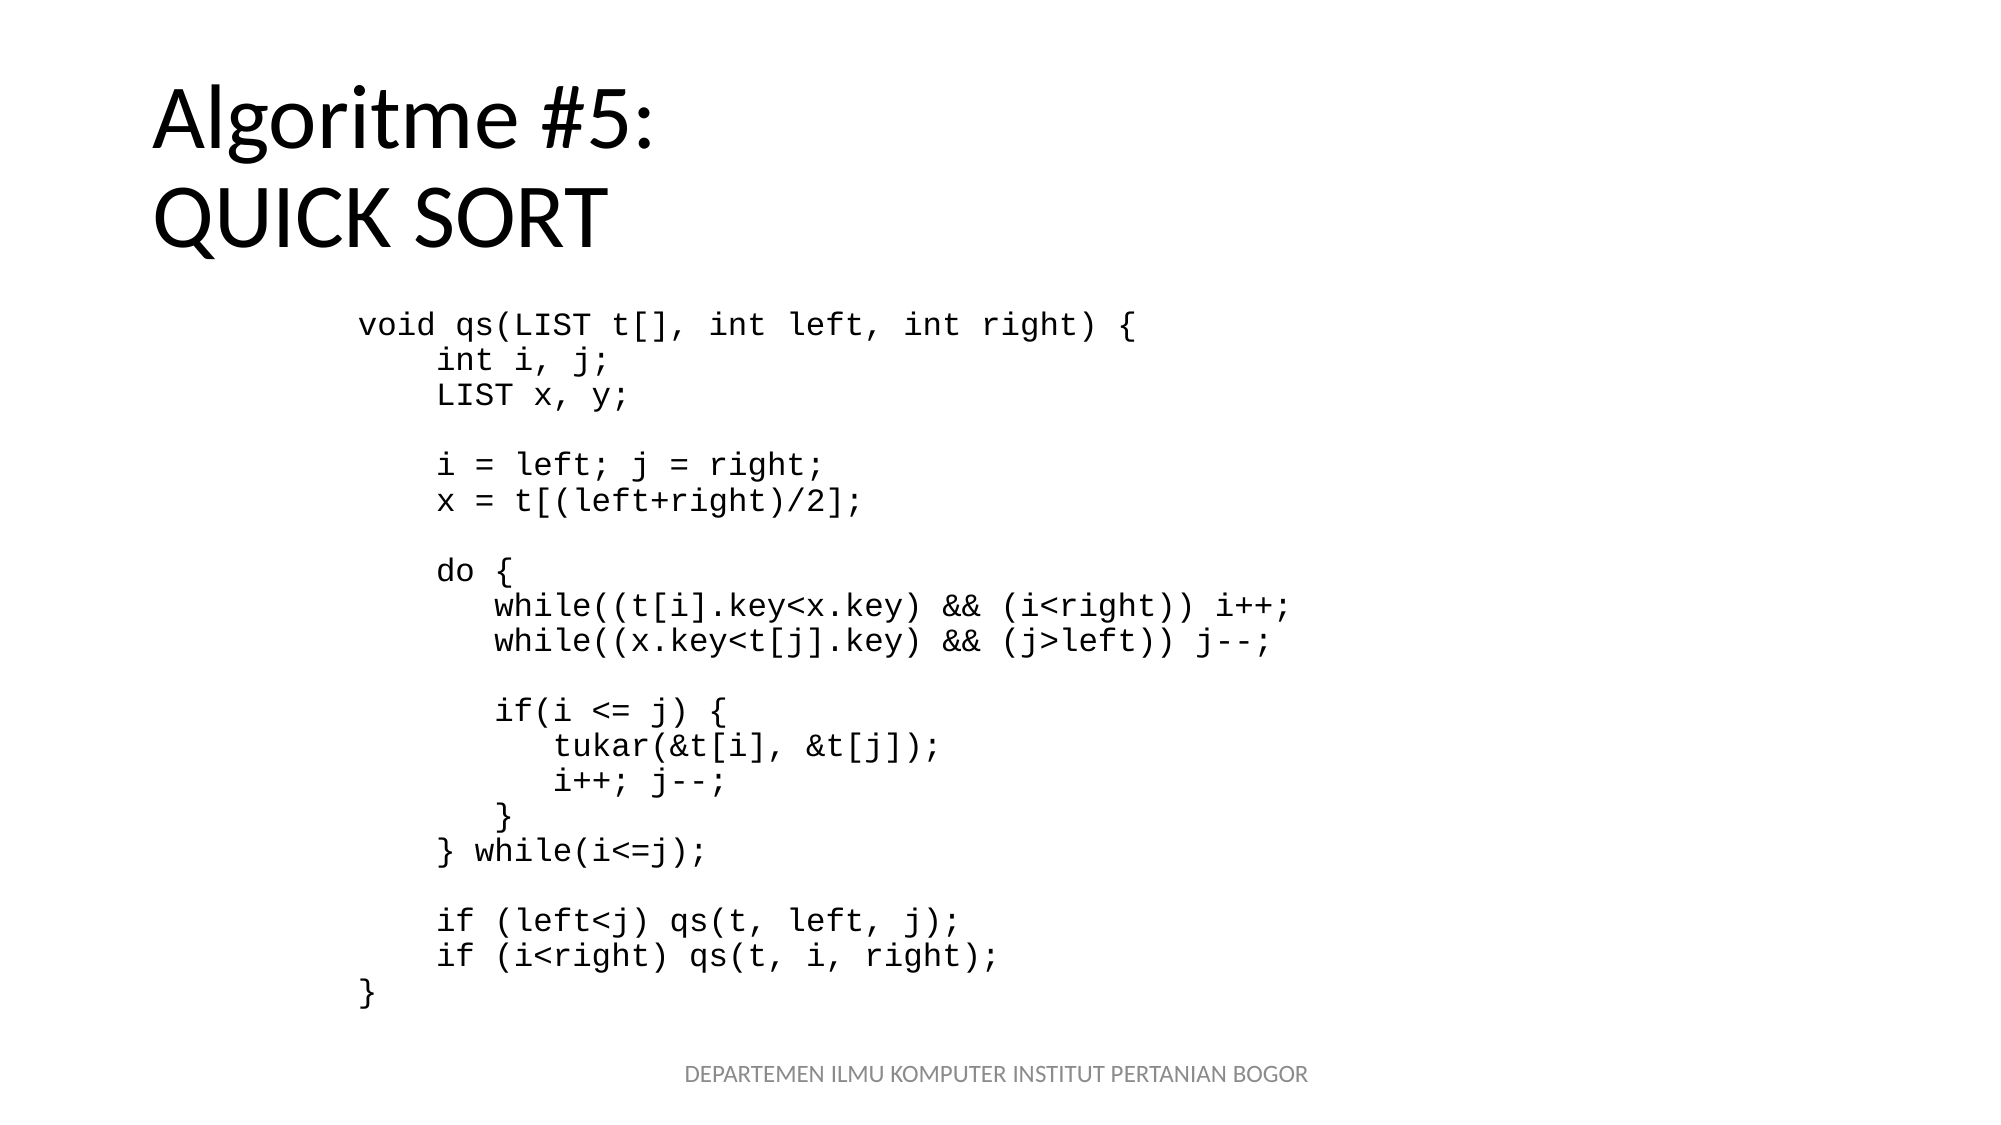

# Algoritme #5: QUICK SORT
void qs(LIST t[], int left, int right) {
    int i, j;
    LIST x, y;

    i = left; j = right;
    x = t[(left+right)/2];

    do {
       while((t[i].key<x.key) && (i<right)) i++;
       while((x.key<t[j].key) && (j>left)) j--;

       if(i <= j) {
          tukar(&t[i], &t[j]);
          i++; j--;
       }
    } while(i<=j);

    if (left<j) qs(t, left, j);
    if (i<right) qs(t, i, right);
}
DEPARTEMEN ILMU KOMPUTER INSTITUT PERTANIAN BOGOR